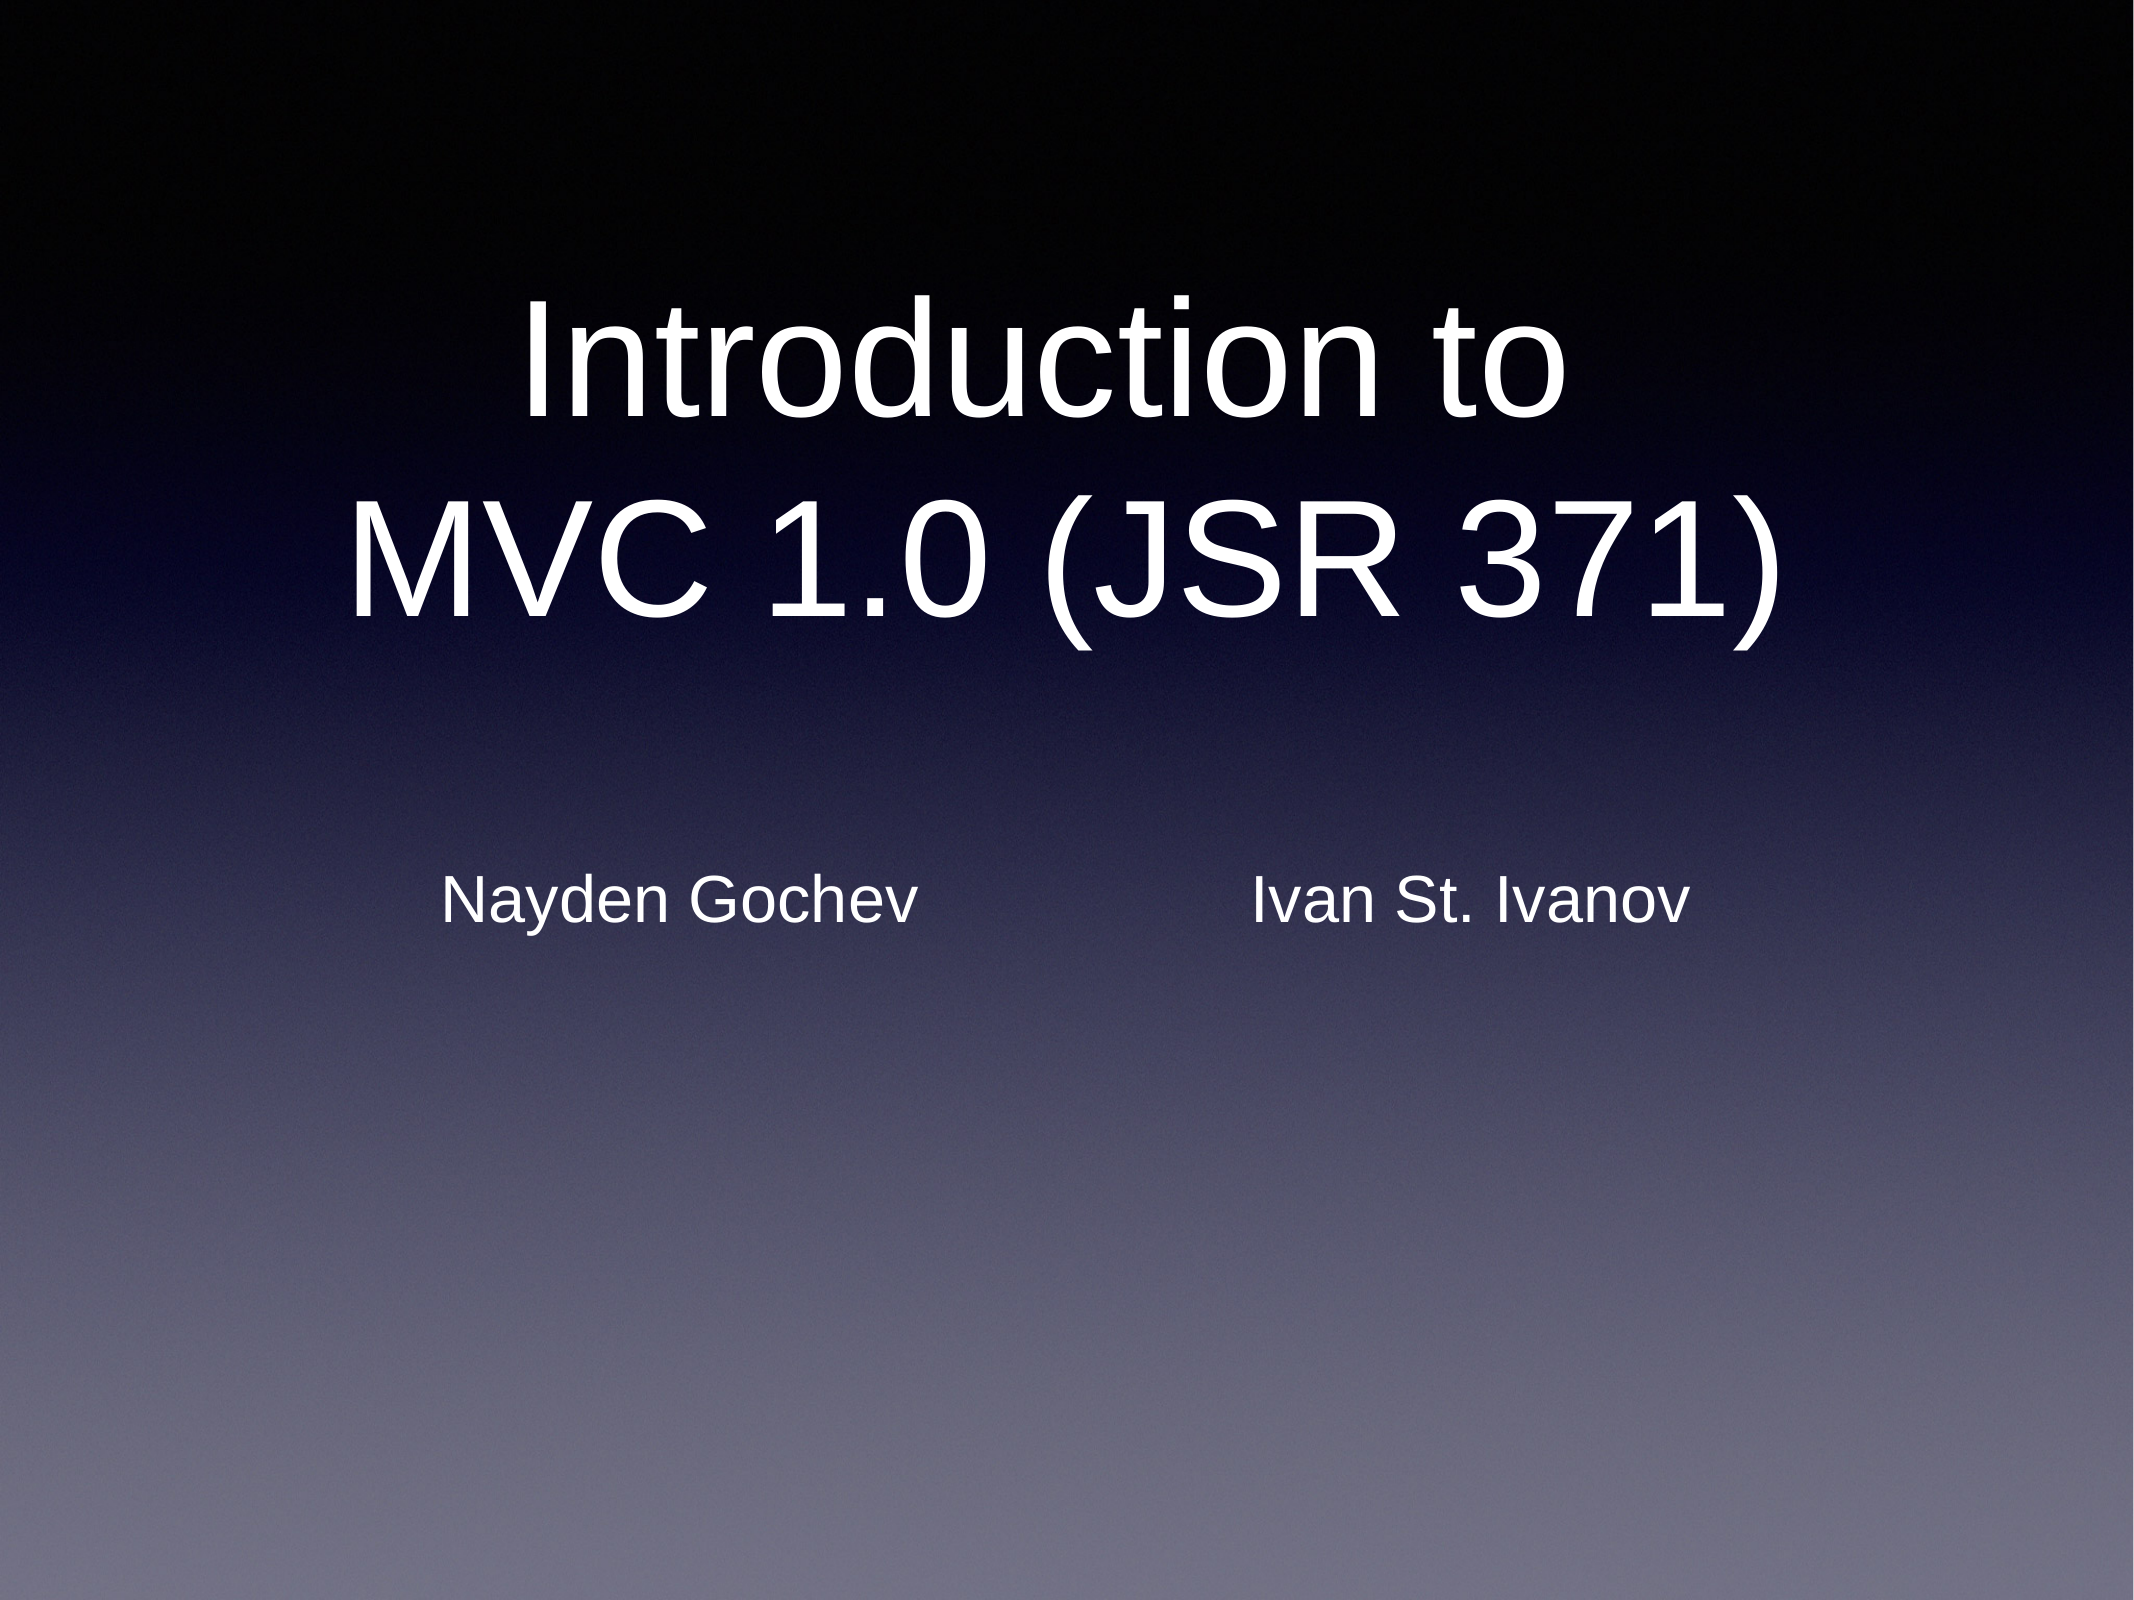

# Introduction to
MVC 1.0 (JSR 371)
Nayden Gochev                  Ivan St. Ivanov